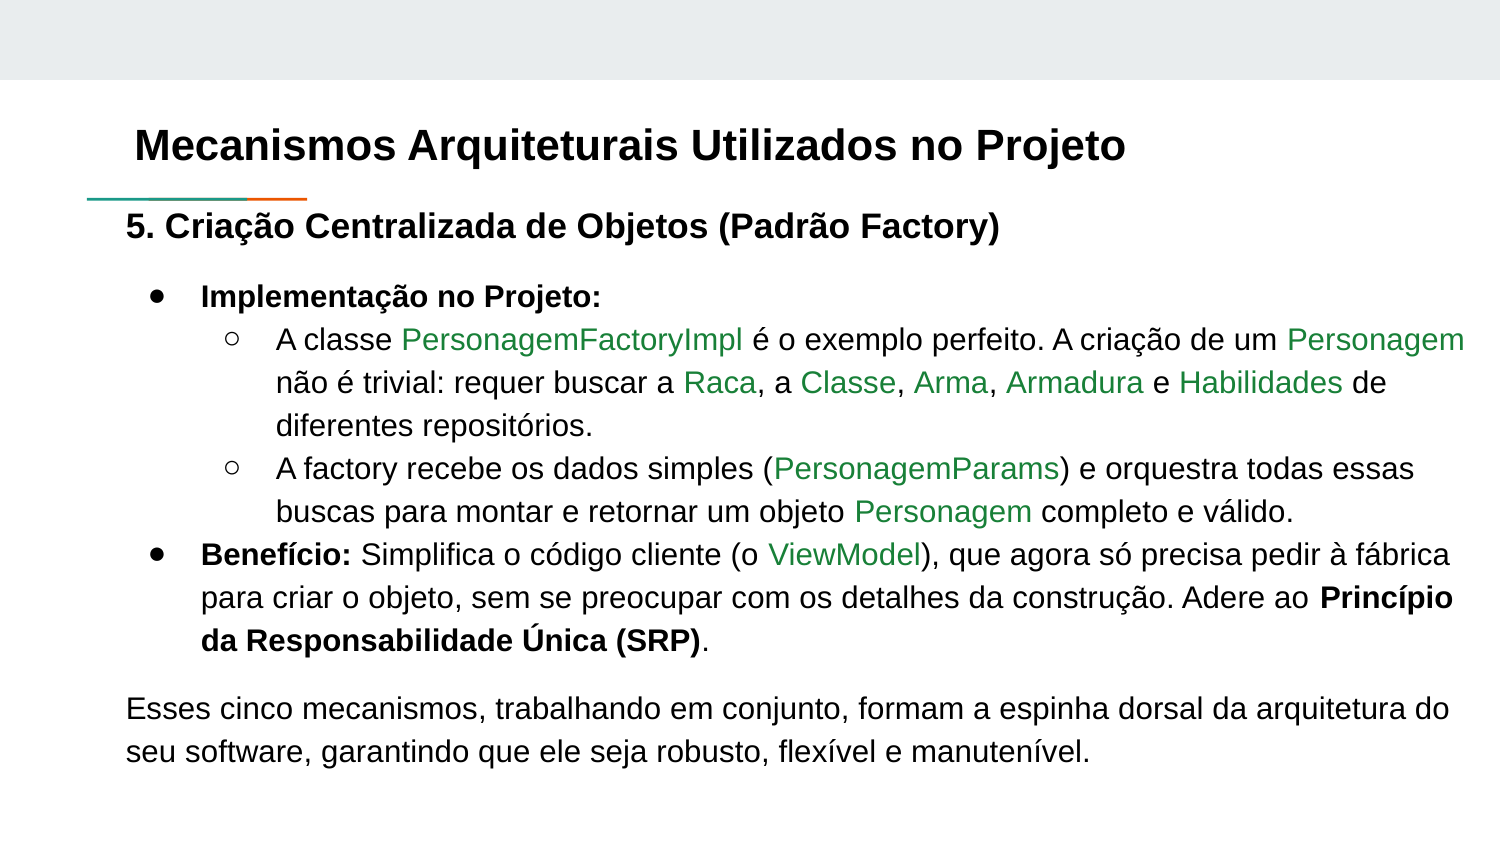

# Mecanismos Arquiteturais Utilizados no Projeto

5. Criação Centralizada de Objetos (Padrão Factory)
Implementação no Projeto:
A classe PersonagemFactoryImpl é o exemplo perfeito. A criação de um Personagem não é trivial: requer buscar a Raca, a Classe, Arma, Armadura e Habilidades de diferentes repositórios.
A factory recebe os dados simples (PersonagemParams) e orquestra todas essas buscas para montar e retornar um objeto Personagem completo e válido.
Benefício: Simplifica o código cliente (o ViewModel), que agora só precisa pedir à fábrica para criar o objeto, sem se preocupar com os detalhes da construção. Adere ao Princípio da Responsabilidade Única (SRP).
Esses cinco mecanismos, trabalhando em conjunto, formam a espinha dorsal da arquitetura do seu software, garantindo que ele seja robusto, flexível e manutenível.